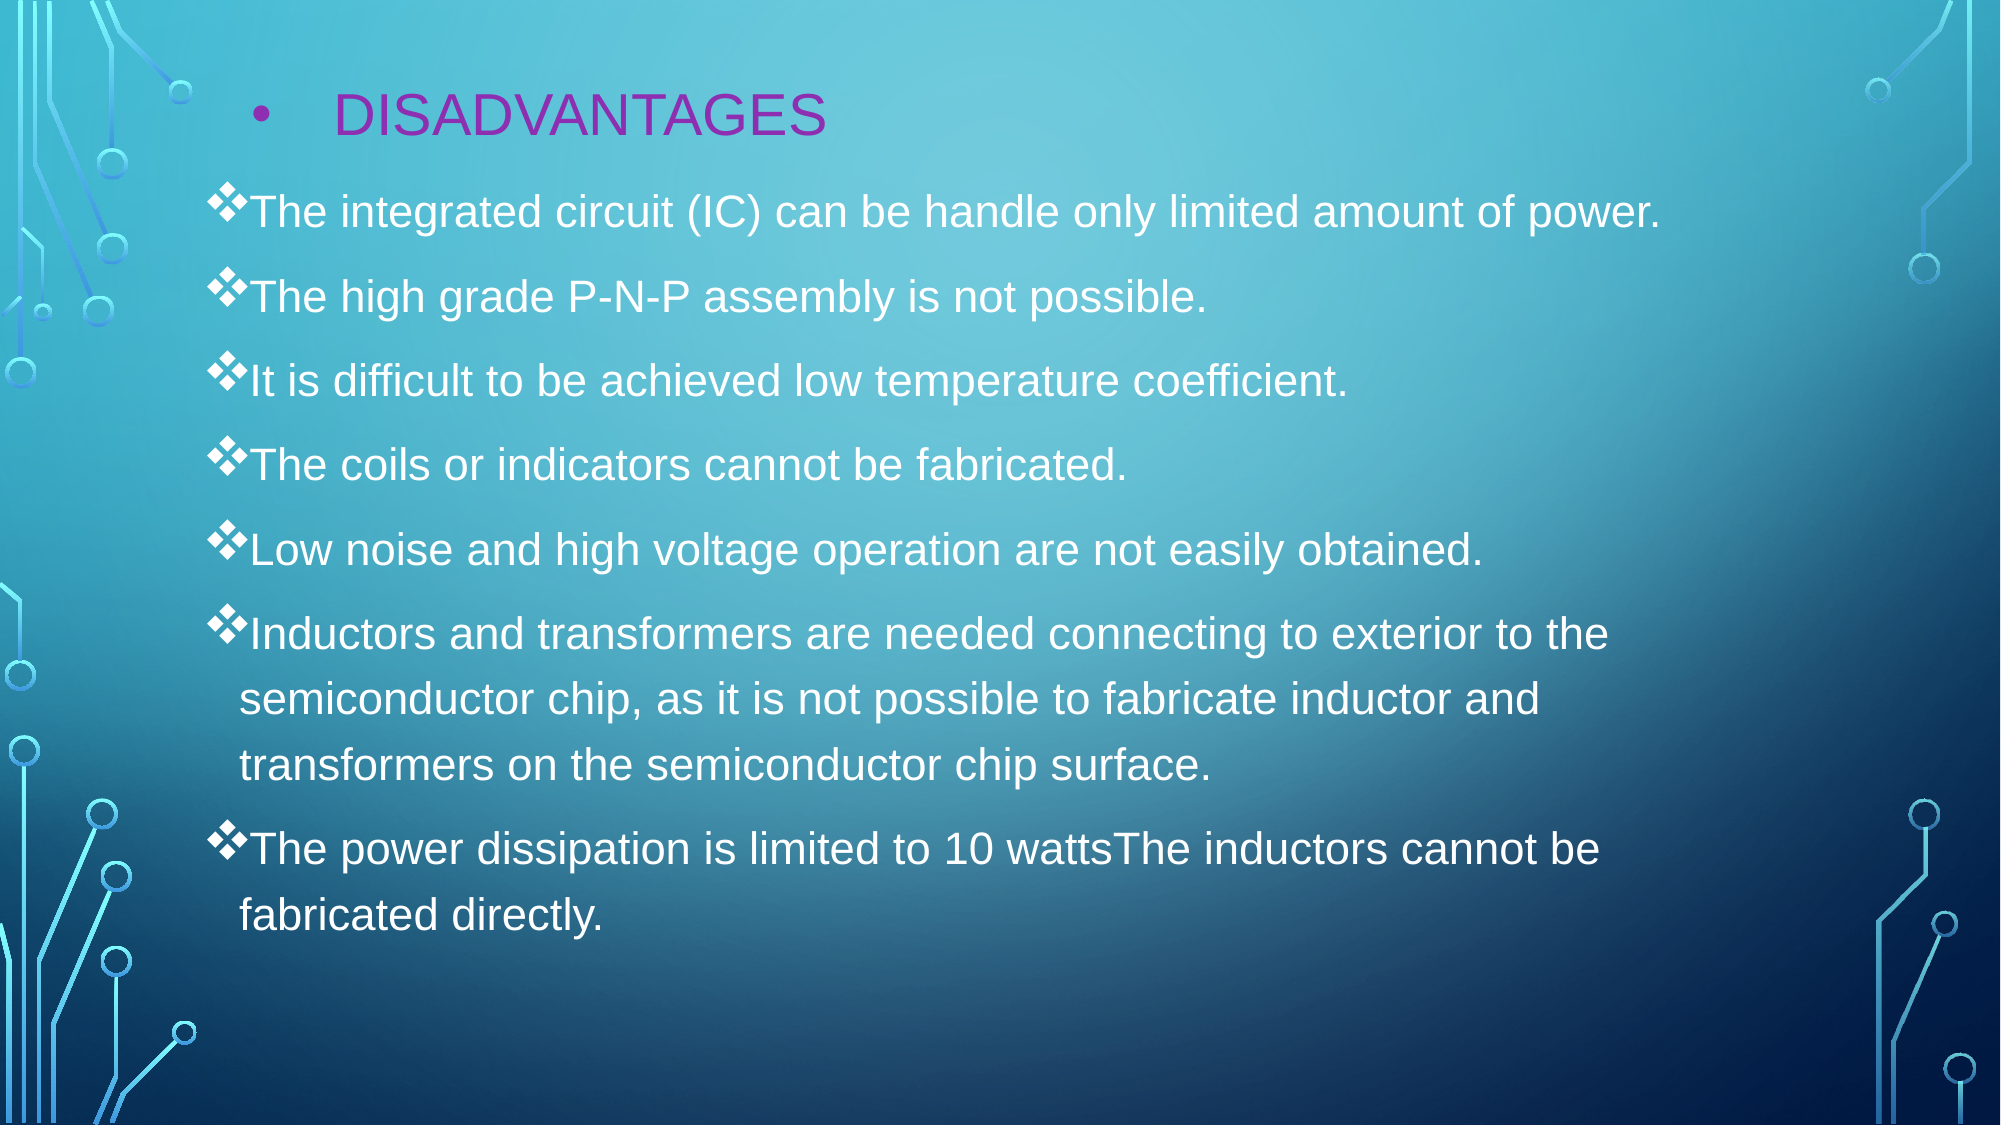

# DISADVANTAGES
The integrated circuit (IC) can be handle only limited amount of power.
The high grade P-N-P assembly is not possible.
It is difficult to be achieved low temperature coefficient.
The coils or indicators cannot be fabricated.
Low noise and high voltage operation are not easily obtained.
Inductors and transformers are needed connecting to exterior to the semiconductor chip, as it is not possible to fabricate inductor and transformers on the semiconductor chip surface.
The power dissipation is limited to 10 wattsThe inductors cannot be fabricated directly.